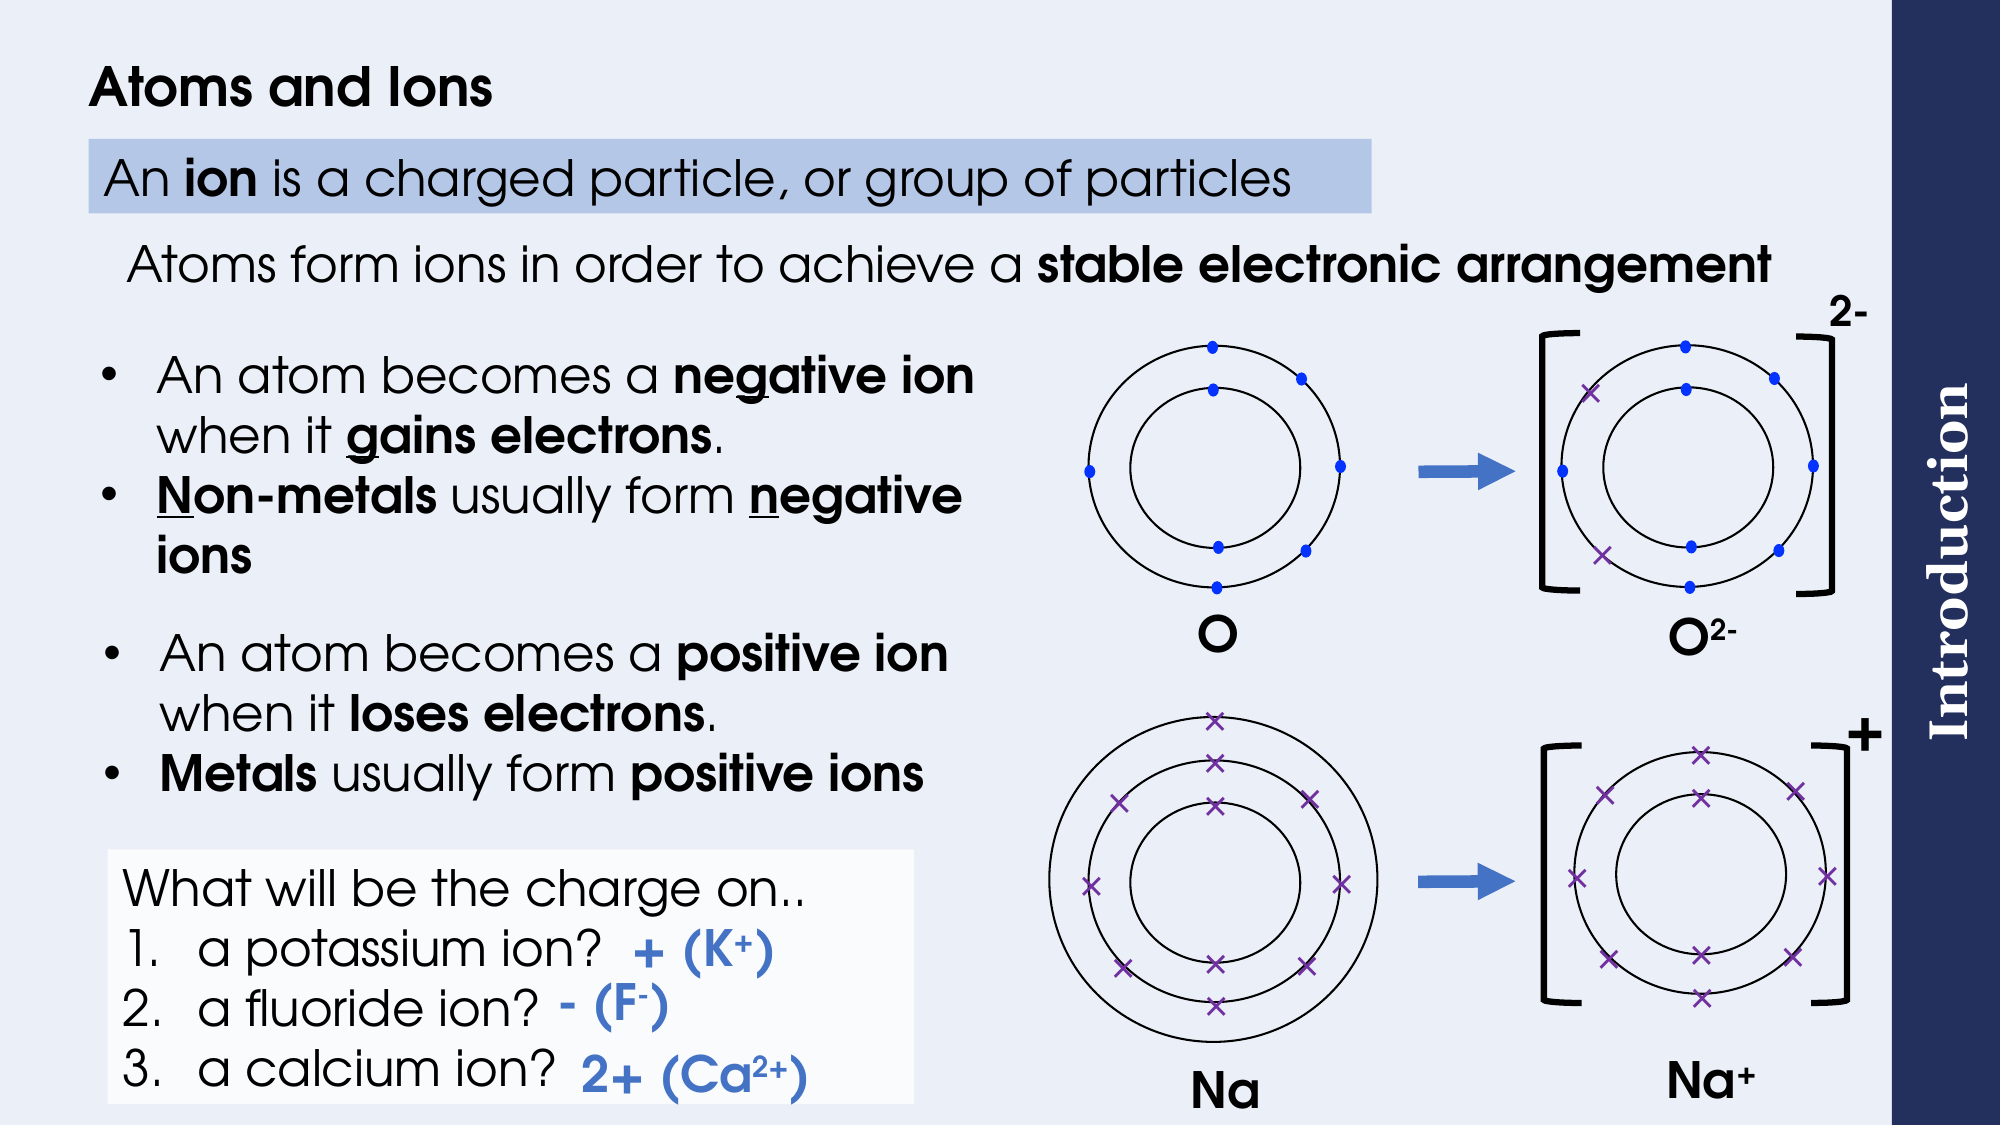

# Atoms and Ions
An ion is a charged particle, or group of particles
Atoms form ions in order to achieve a stable electronic arrangement
2-

An atom becomes a negative ion when it gains electrons.
Non-metals usually form negative ions

×

×

O
O2-
An atom becomes a positive ion when it loses electrons.
Metals usually form positive ions
+
×

×
×

×
×

×
×
×
×

×
×
×
What will be the charge on..
a potassium ion?
a fluoride ion?
a calcium ion?
×
+ (K+)
×
×
×
×
×
×
×
- (F-)
×
2+ (Ca2+)
Na+
Na